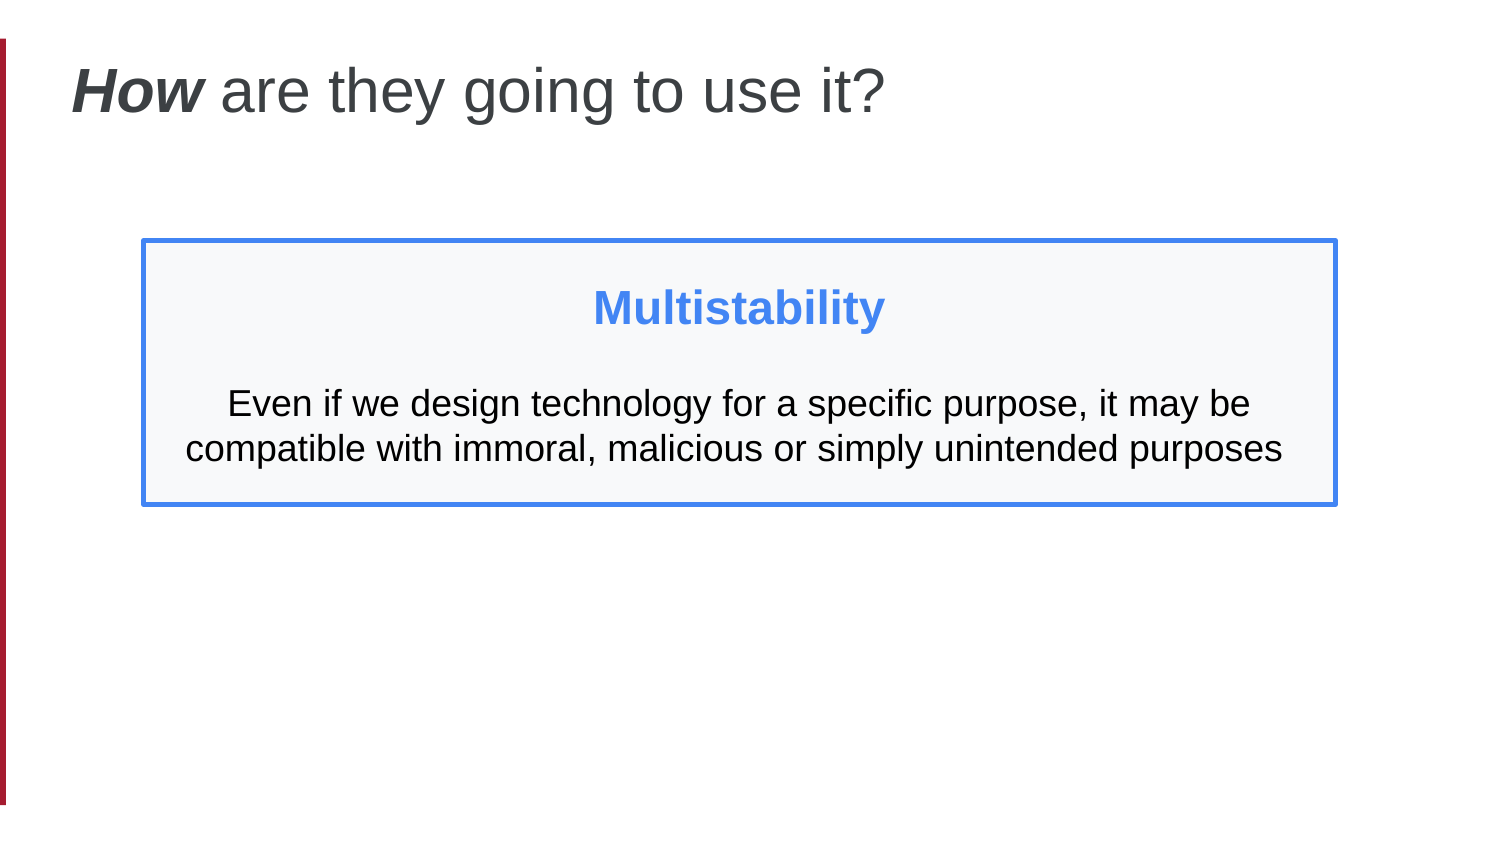

# How are they going to use it?
Multistability

Even if we design technology for a specific purpose, it may be compatible with immoral, malicious or simply unintended purposes